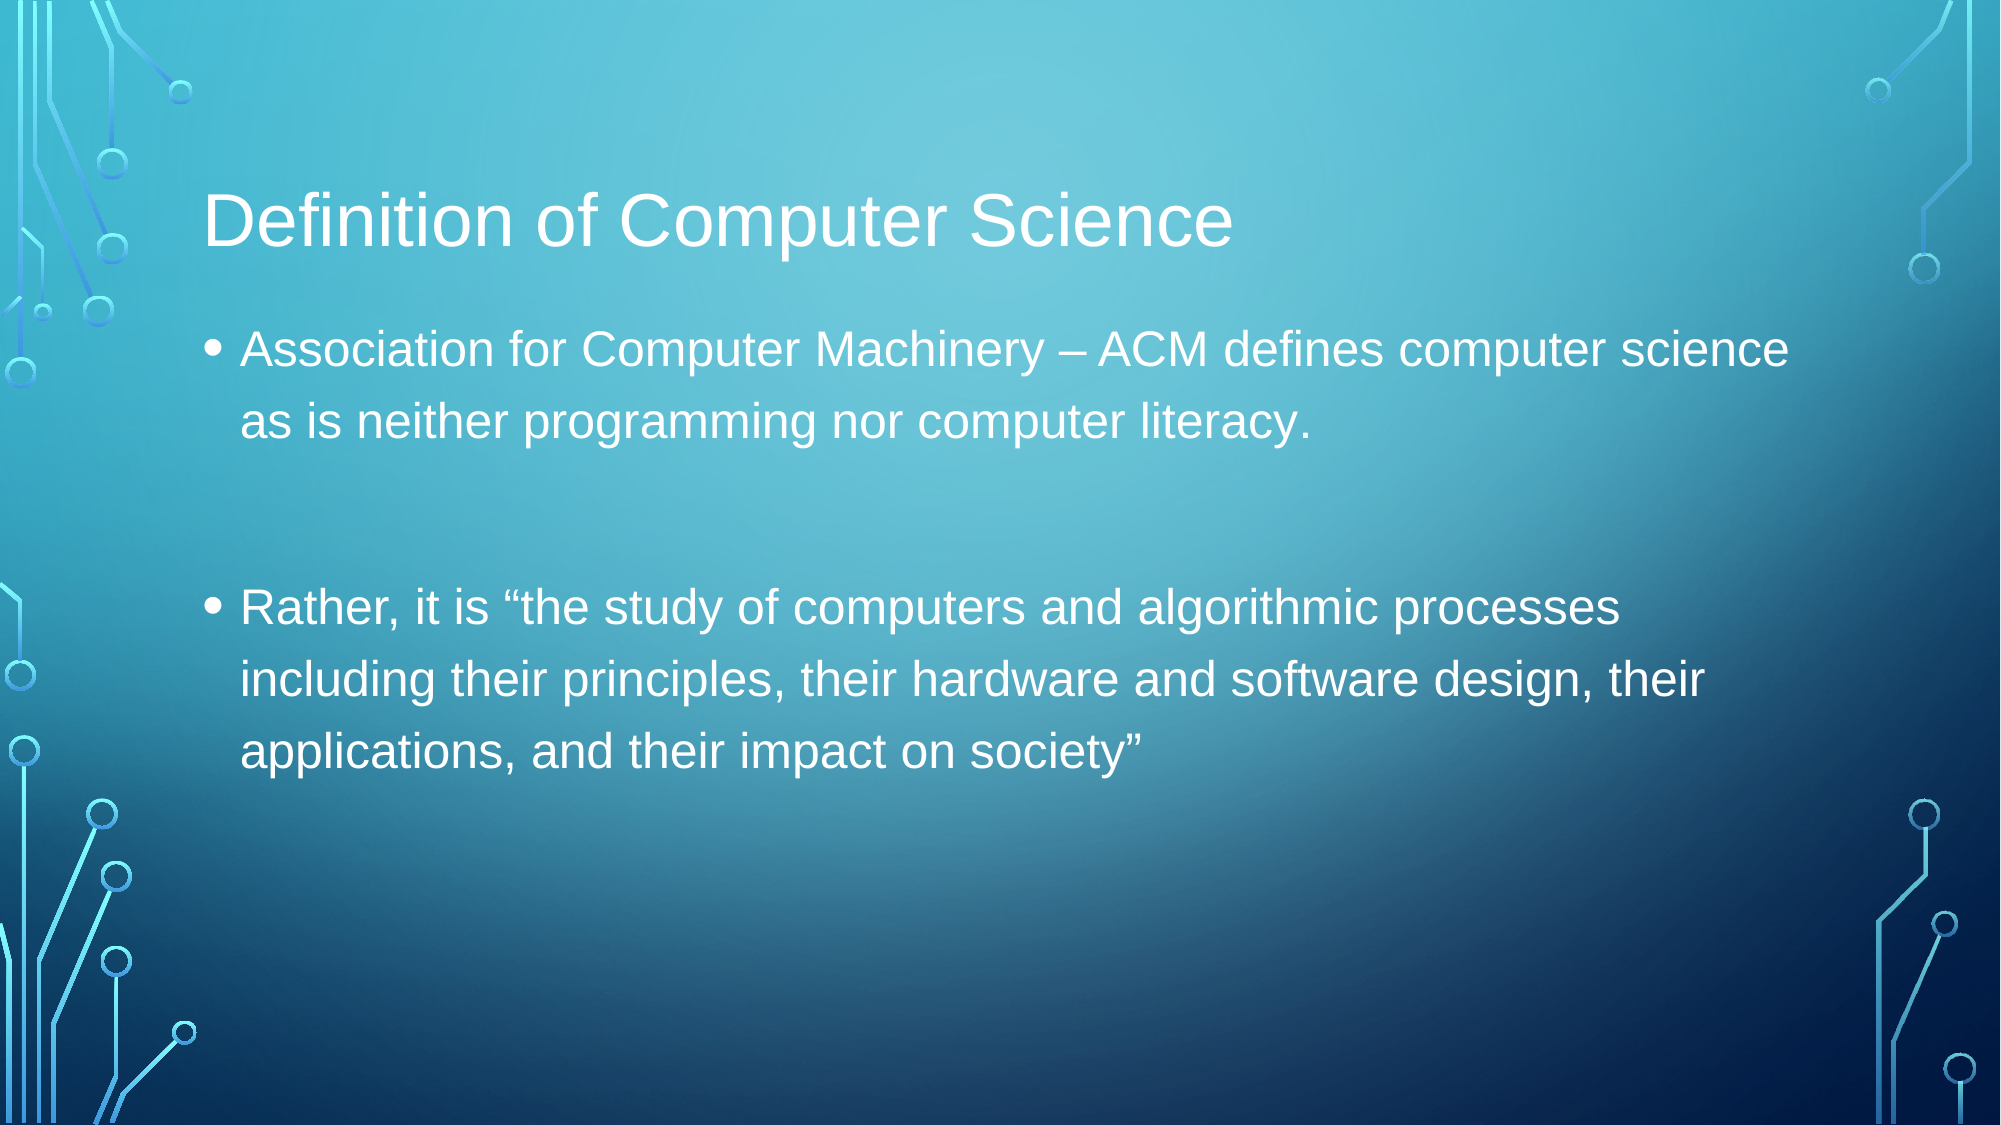

# Definition of Computer Science
Association for Computer Machinery – ACM defines computer science as is neither programming nor computer literacy.

Rather, it is “the study of computers and algorithmic processes including their principles, their hardware and software design, their applications, and their impact on society”